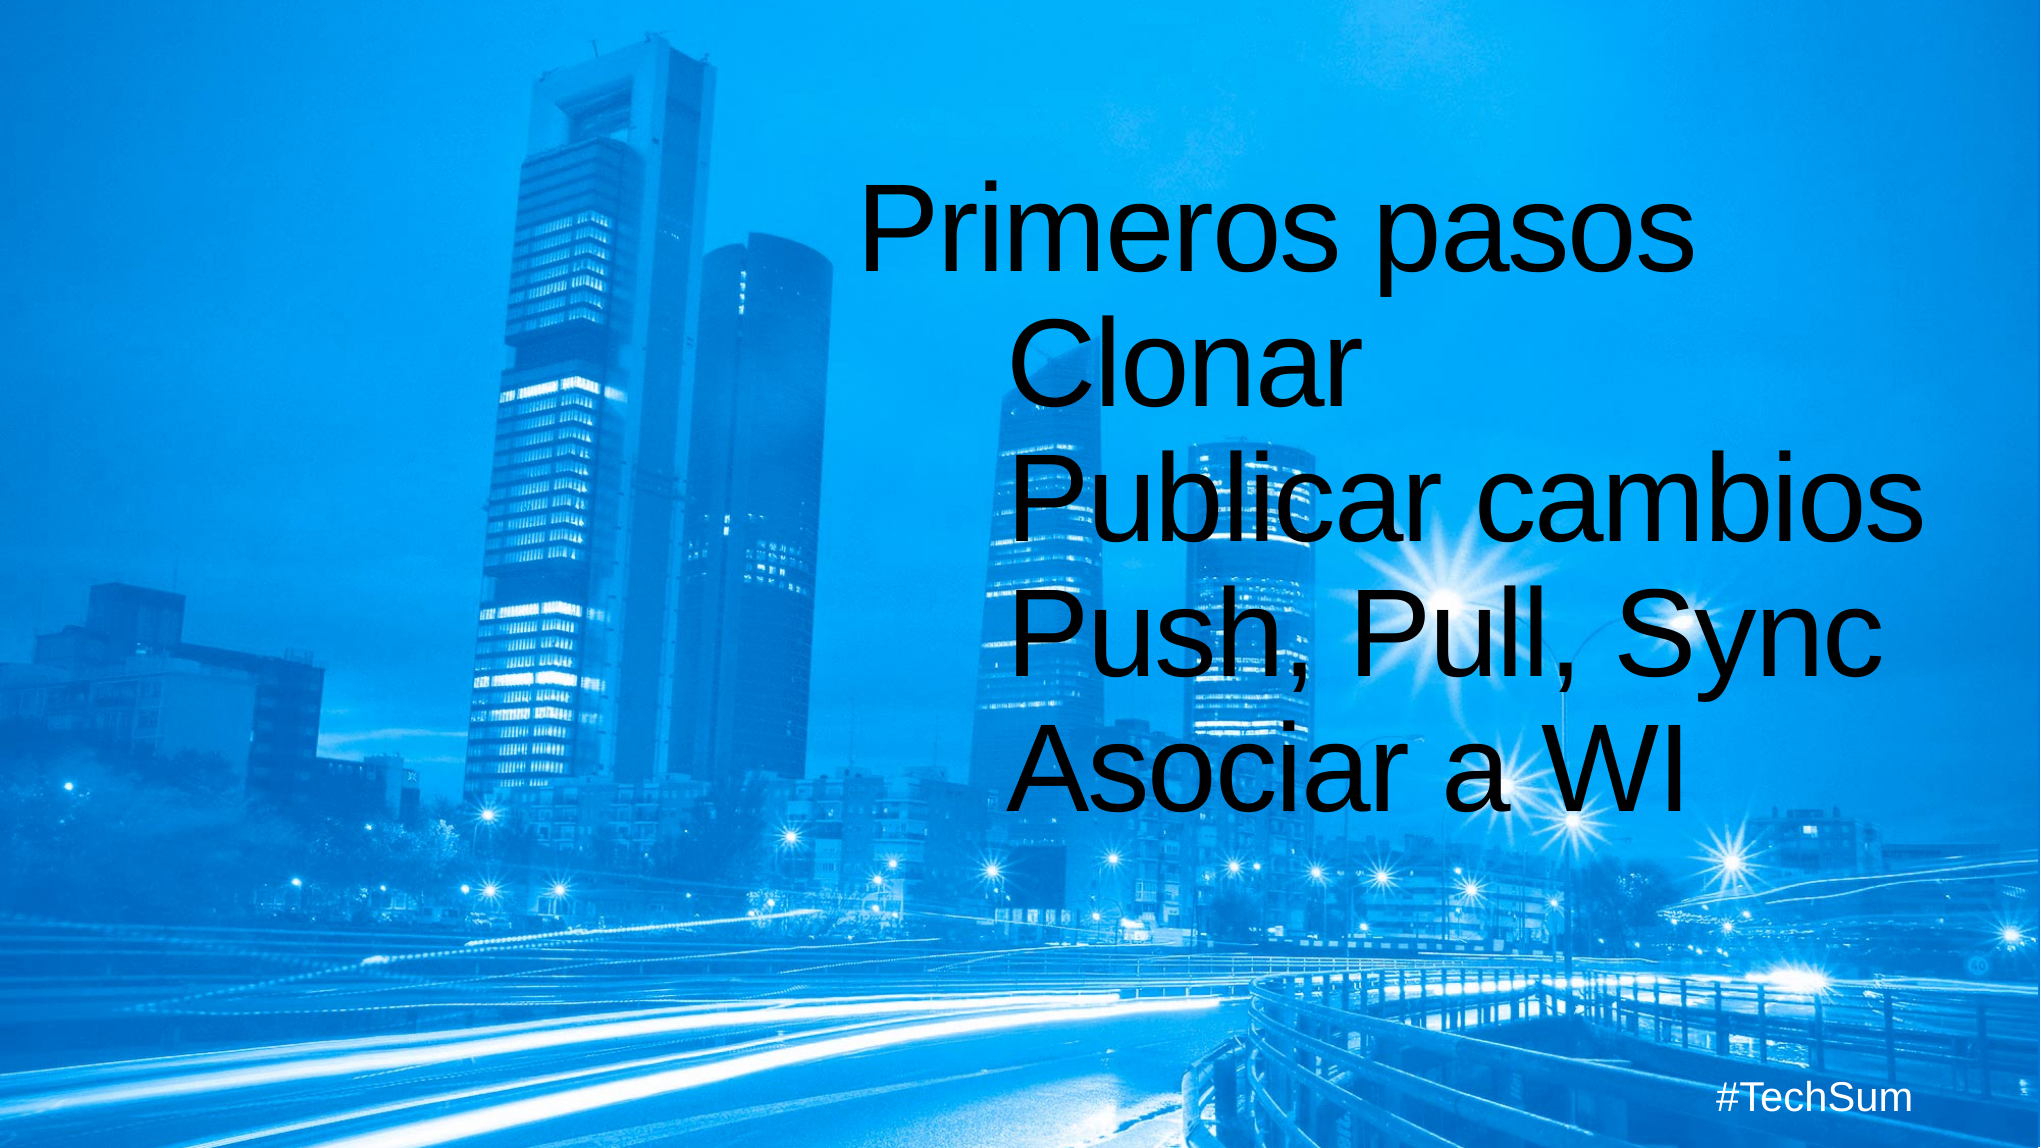

# Primeros pasos Clonar Publicar cambios Push, Pull, Sync Asociar a WI